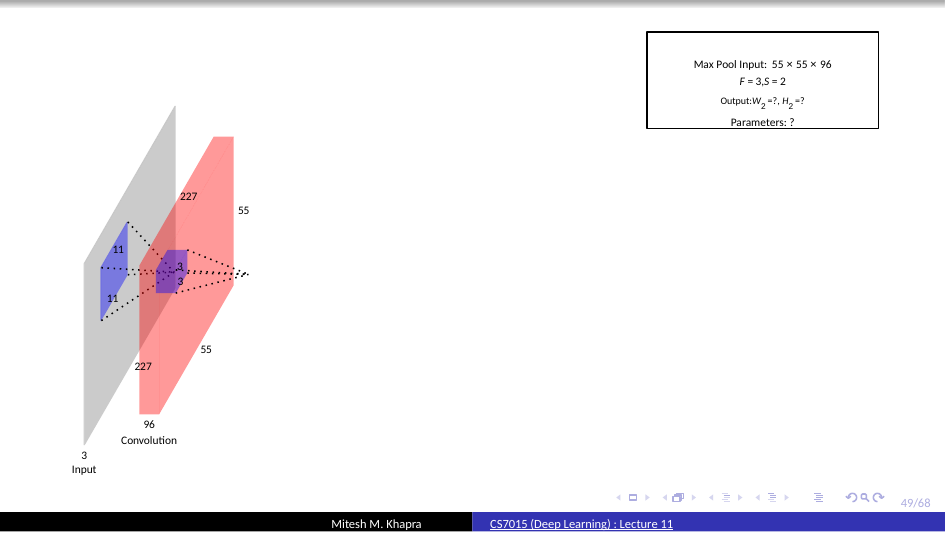

Max Pool Input:  55 × 55 × 96
F = 3,S = 2
Output:W2 =?, H2 =?
Parameters: ?

227
55

11
3
3
11

55
227
96
Convolution
3
Input
49/68

Mitesh M. Khapra
CS7015 (Deep Learning) : Lecture 11